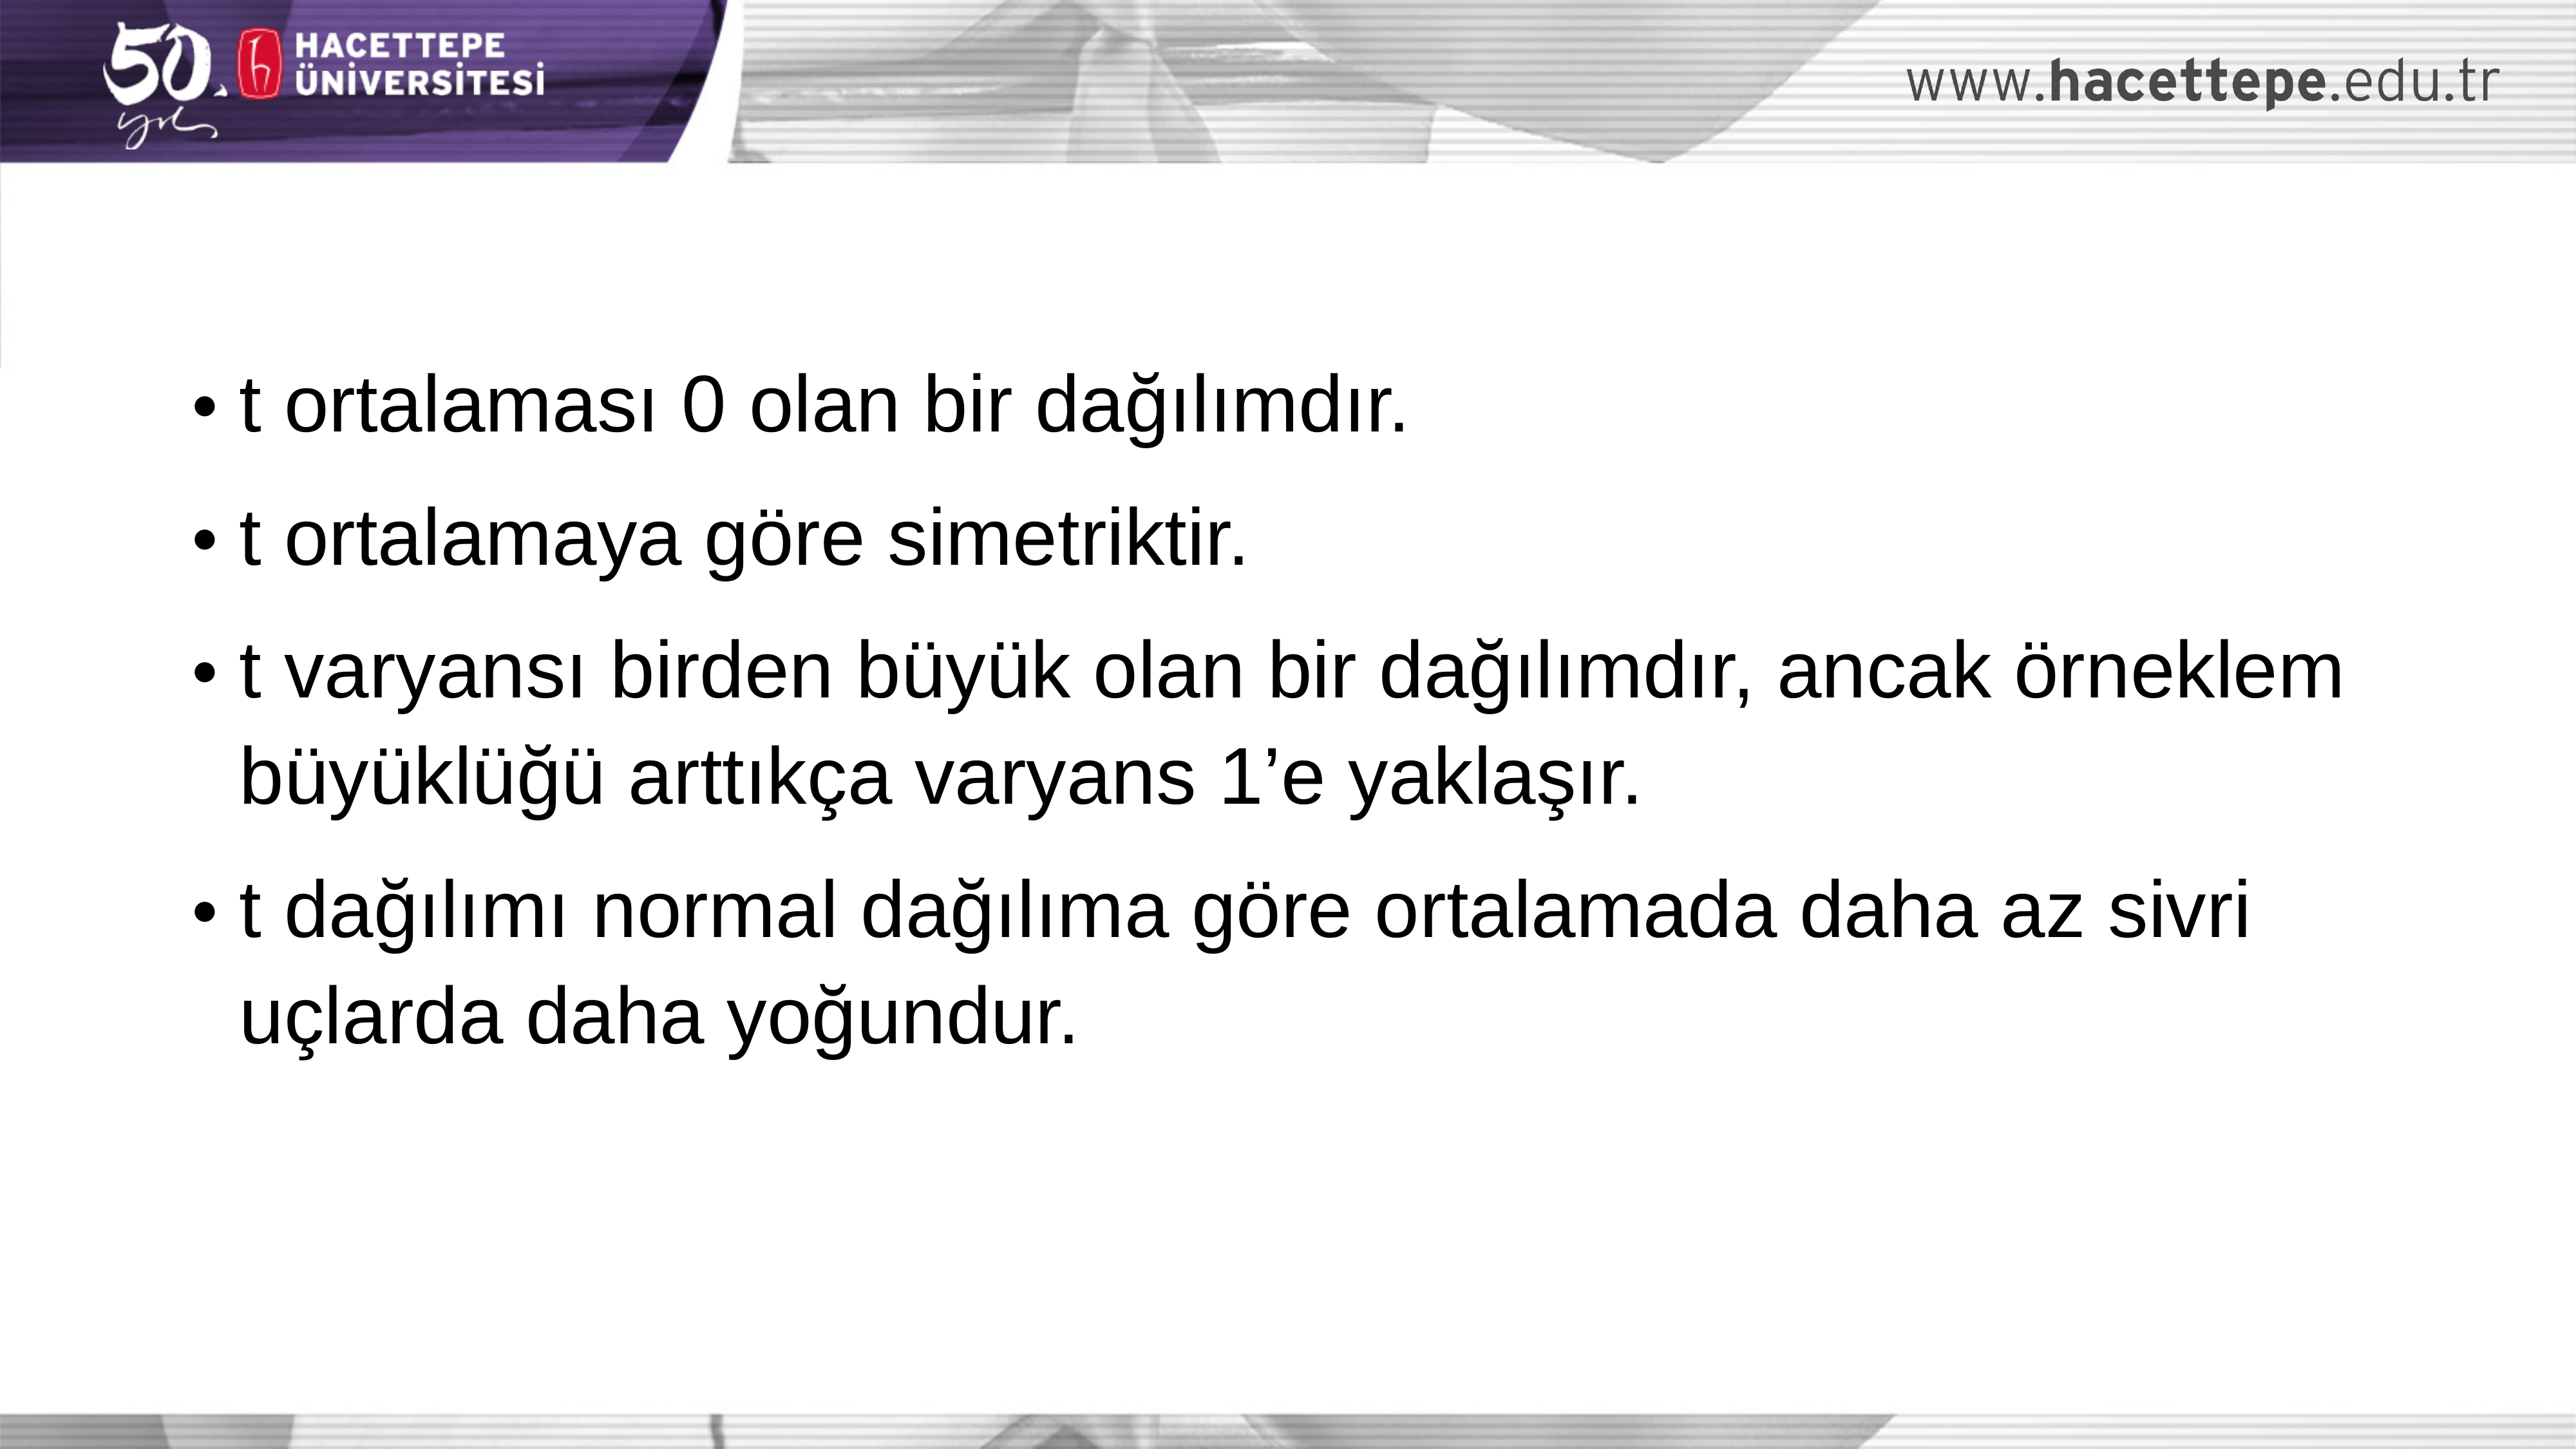

t ortalaması 0 olan bir dağılımdır.
t ortalamaya göre simetriktir.
t varyansı birden büyük olan bir dağılımdır, ancak örneklem büyüklüğü arttıkça varyans 1’e yaklaşır.
t dağılımı normal dağılıma göre ortalamada daha az sivri uçlarda daha yoğundur.